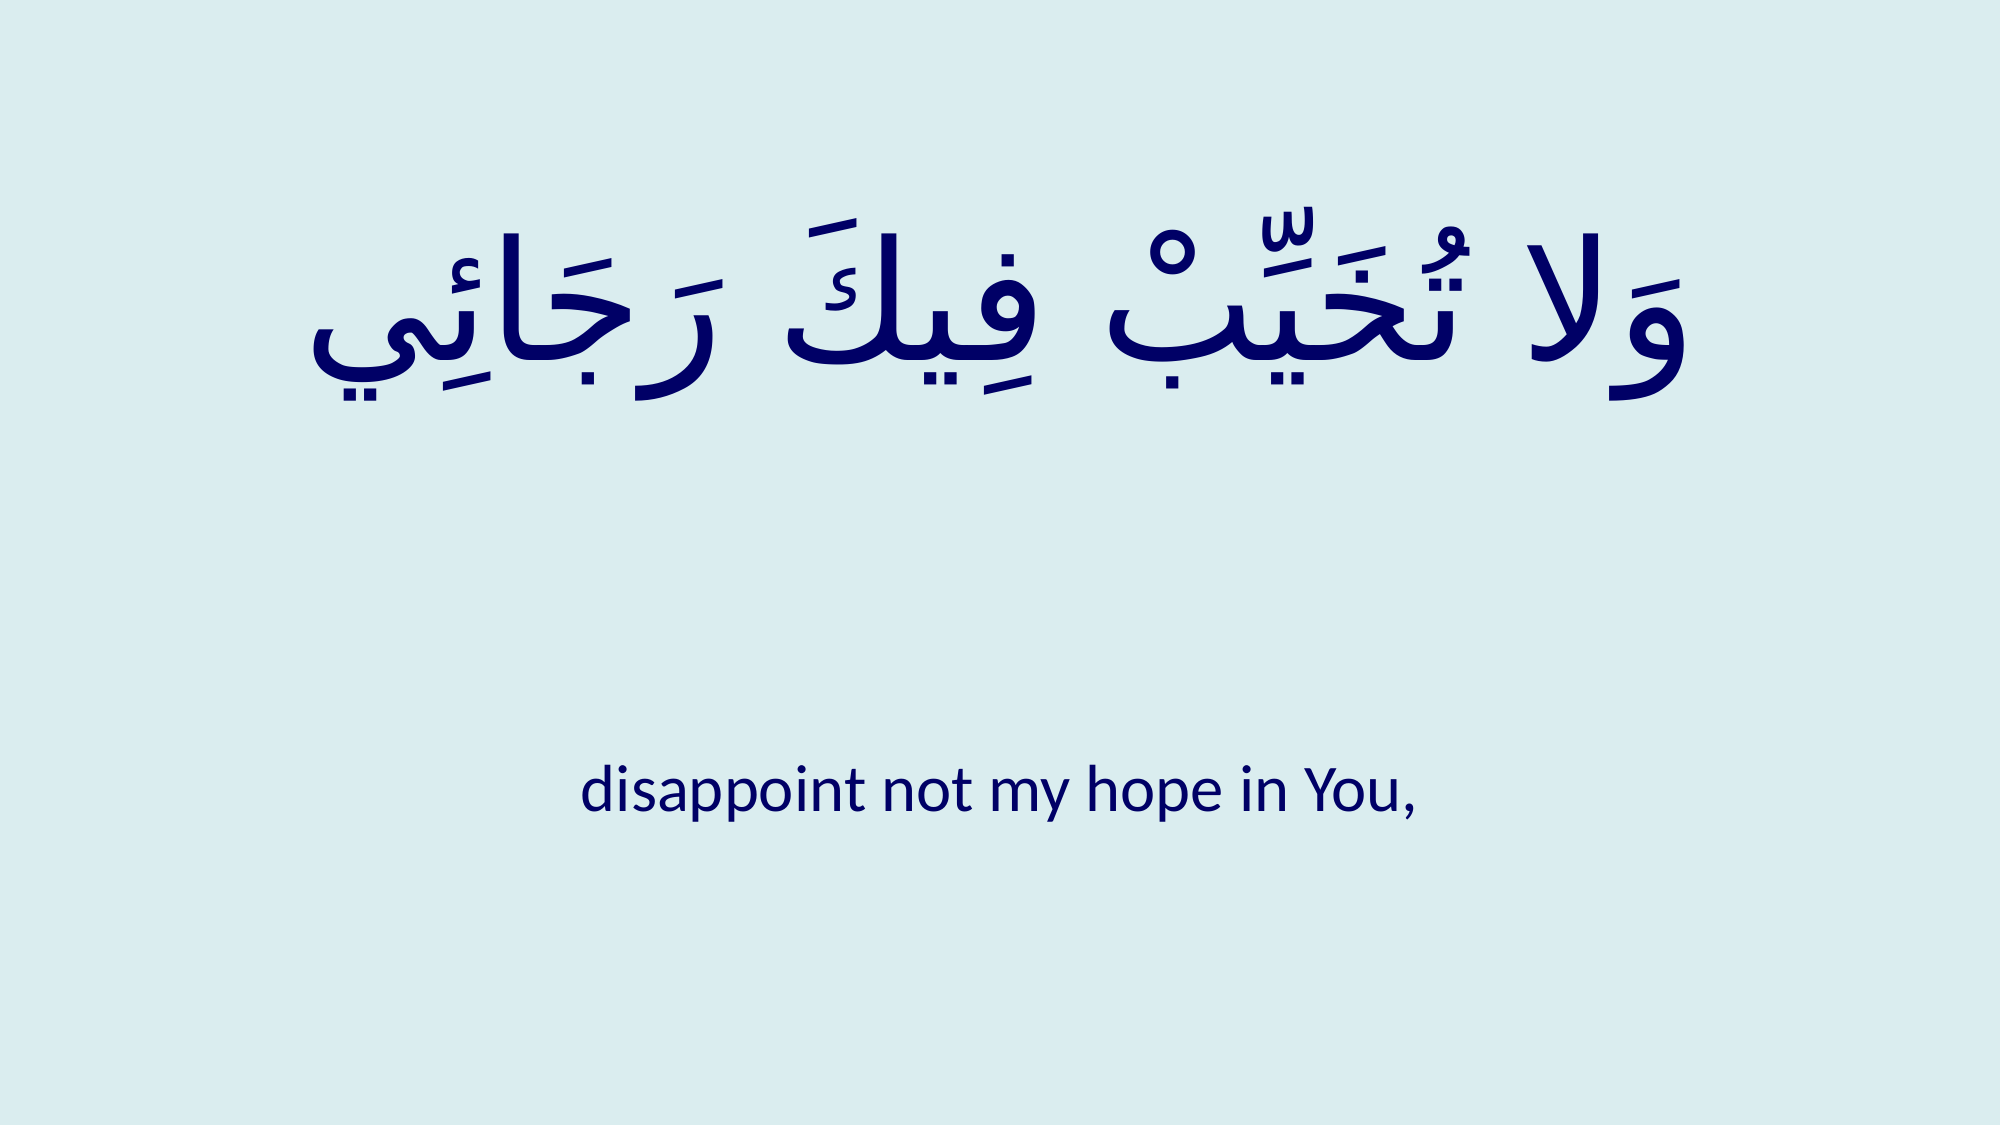

# وَلا تُخَيِّبْ فِيكَ رَجَائِي
disappoint not my hope in You,